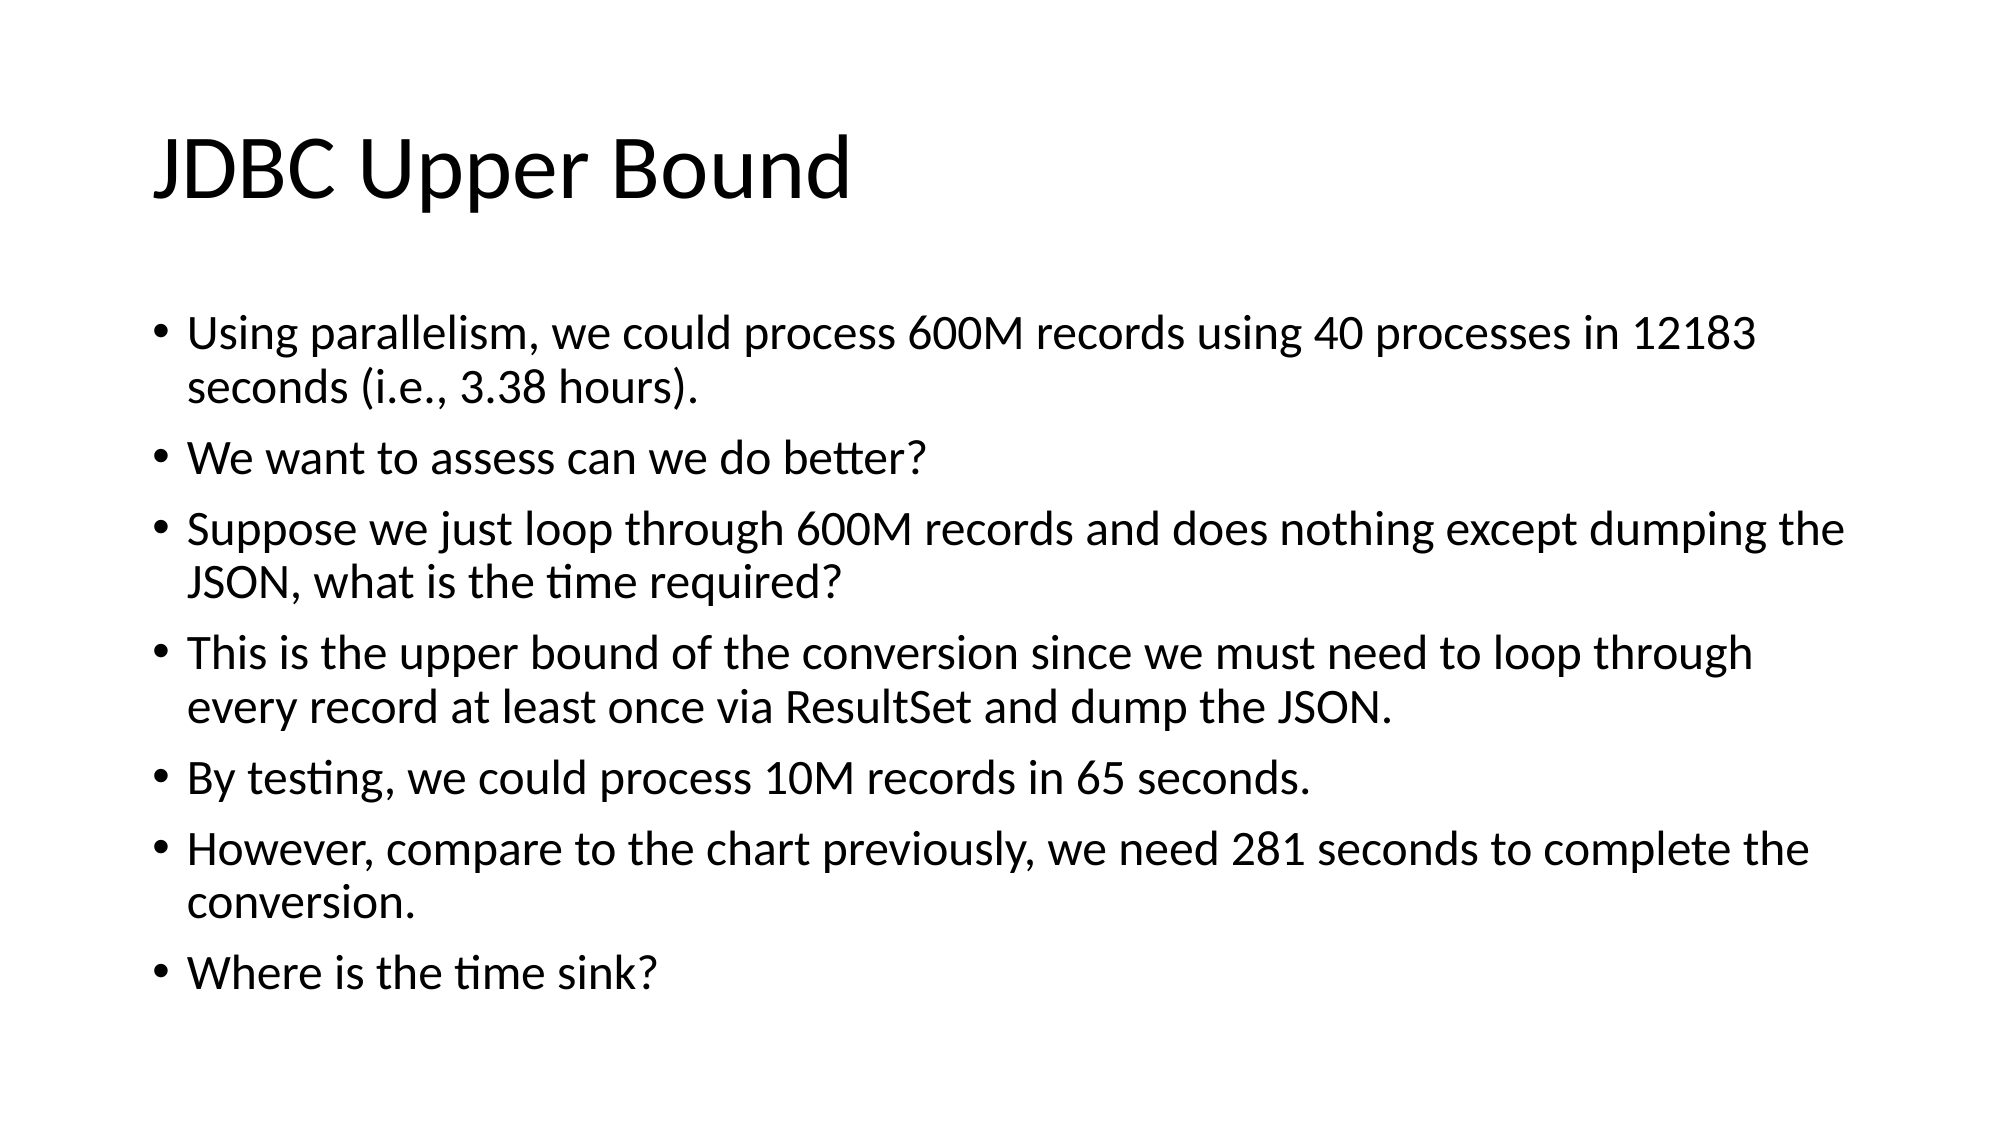

# JDBC Upper Bound
Using parallelism, we could process 600M records using 40 processes in 12183 seconds (i.e., 3.38 hours).
We want to assess can we do better?
Suppose we just loop through 600M records and does nothing except dumping the JSON, what is the time required?
This is the upper bound of the conversion since we must need to loop through every record at least once via ResultSet and dump the JSON.
By testing, we could process 10M records in 65 seconds.
However, compare to the chart previously, we need 281 seconds to complete the conversion.
Where is the time sink?